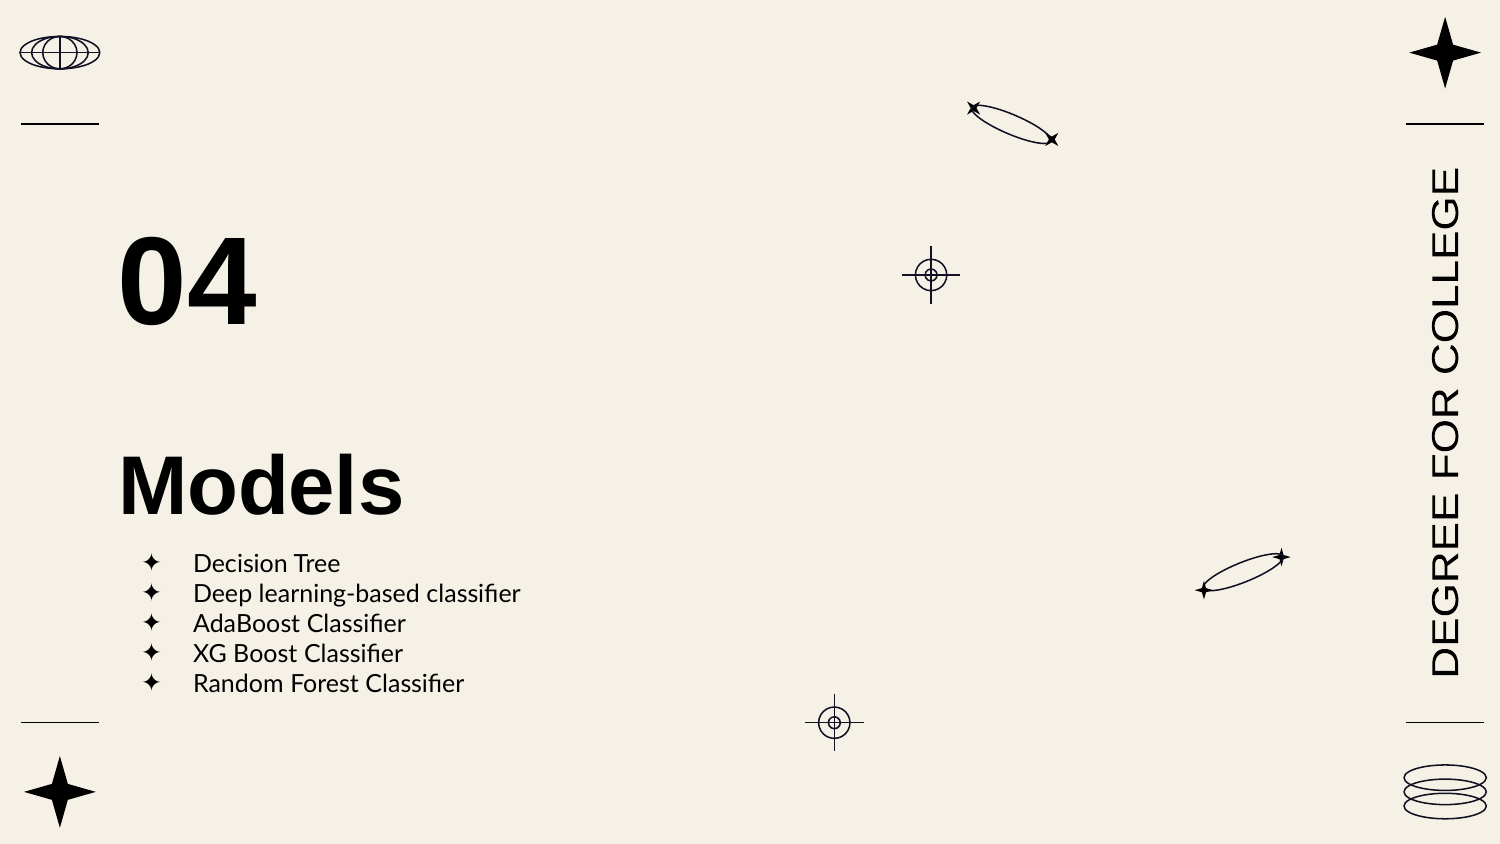

04
# Models
Decision Tree
Deep learning-based classifier
AdaBoost Classifier
XG Boost Classifier
Random Forest Classifier